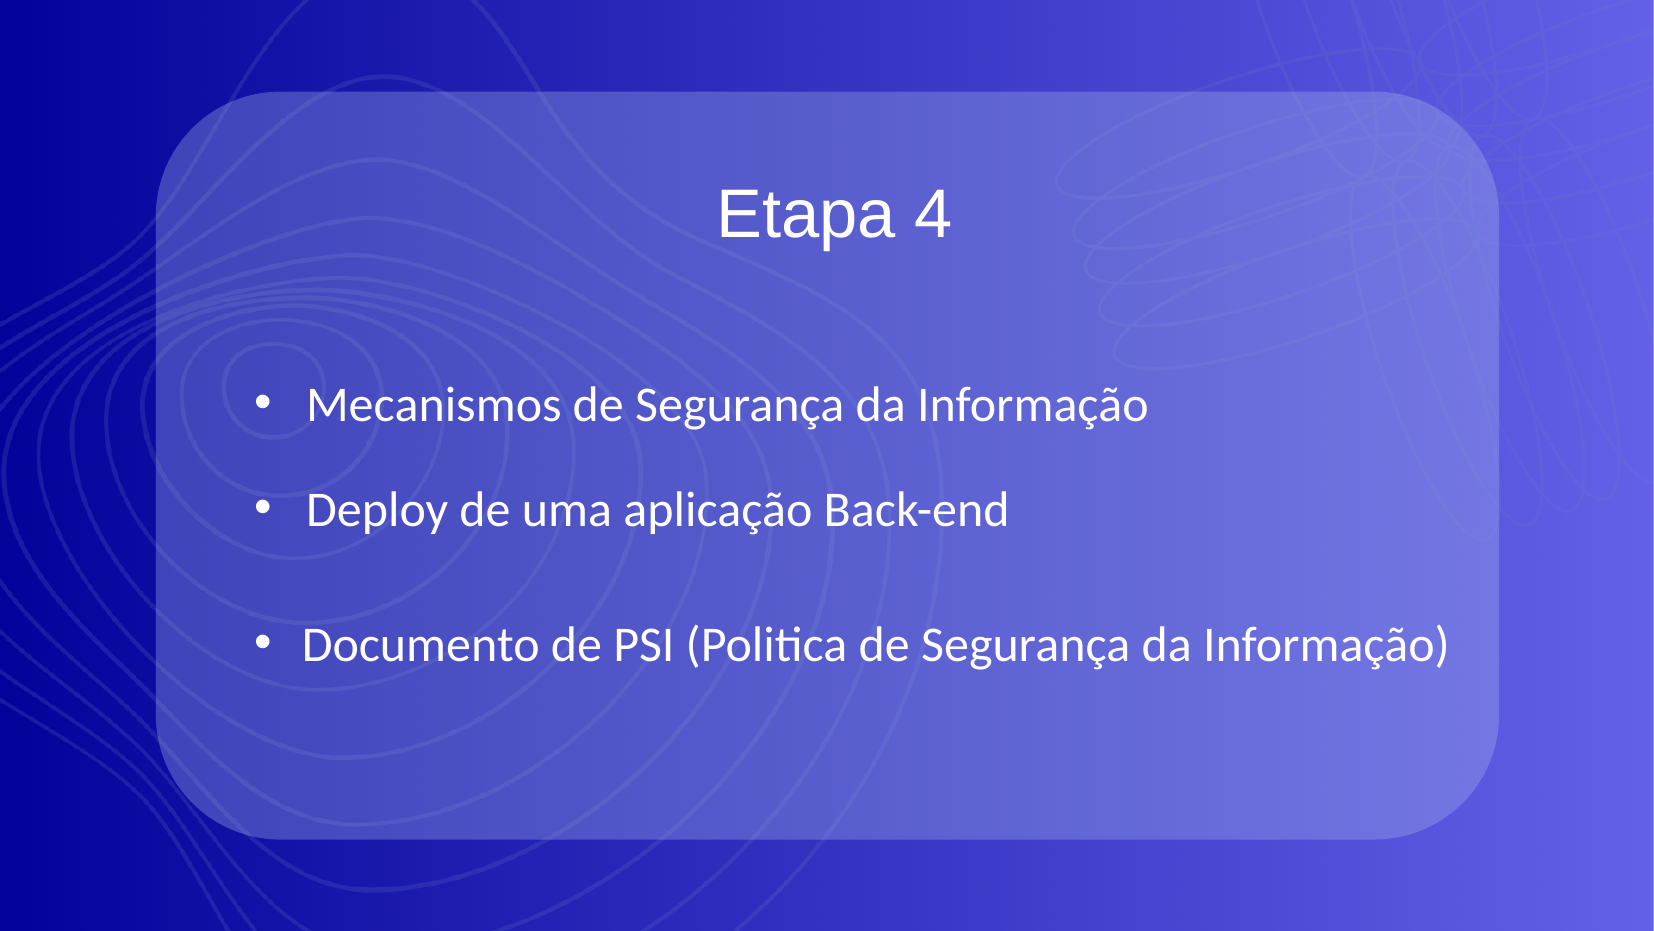

Etapa 4
   Mecanismos de Segurança da Informação

   Deploy de uma aplicação Back-end

Documento de PSI (Politica de Segurança da Informação)